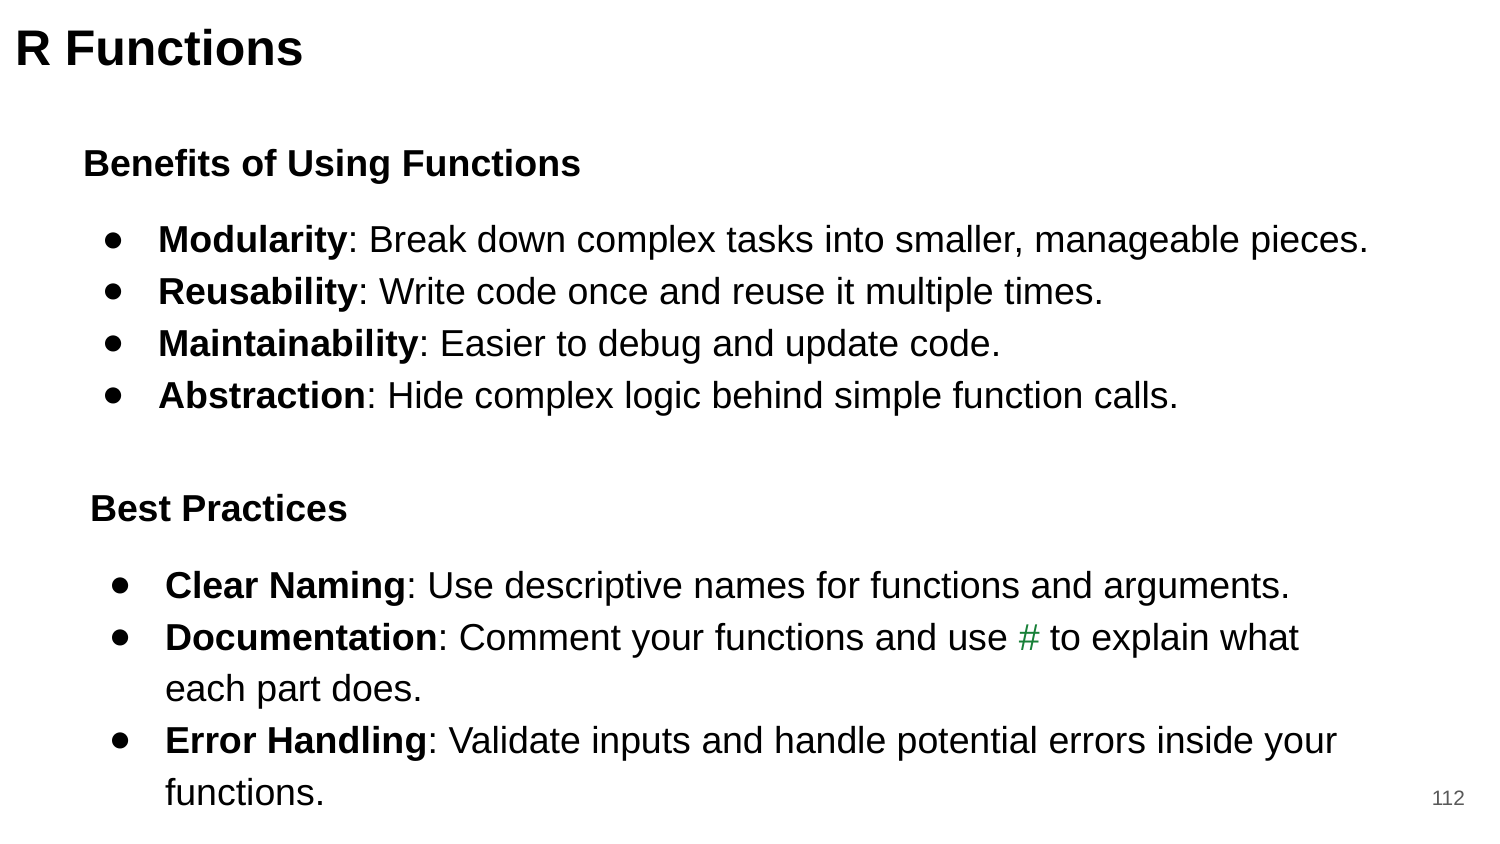

R Functions
Benefits of Using Functions
Modularity: Break down complex tasks into smaller, manageable pieces.
Reusability: Write code once and reuse it multiple times.
Maintainability: Easier to debug and update code.
Abstraction: Hide complex logic behind simple function calls.
Best Practices
Clear Naming: Use descriptive names for functions and arguments.
Documentation: Comment your functions and use # to explain what each part does.
Error Handling: Validate inputs and handle potential errors inside your functions.
112